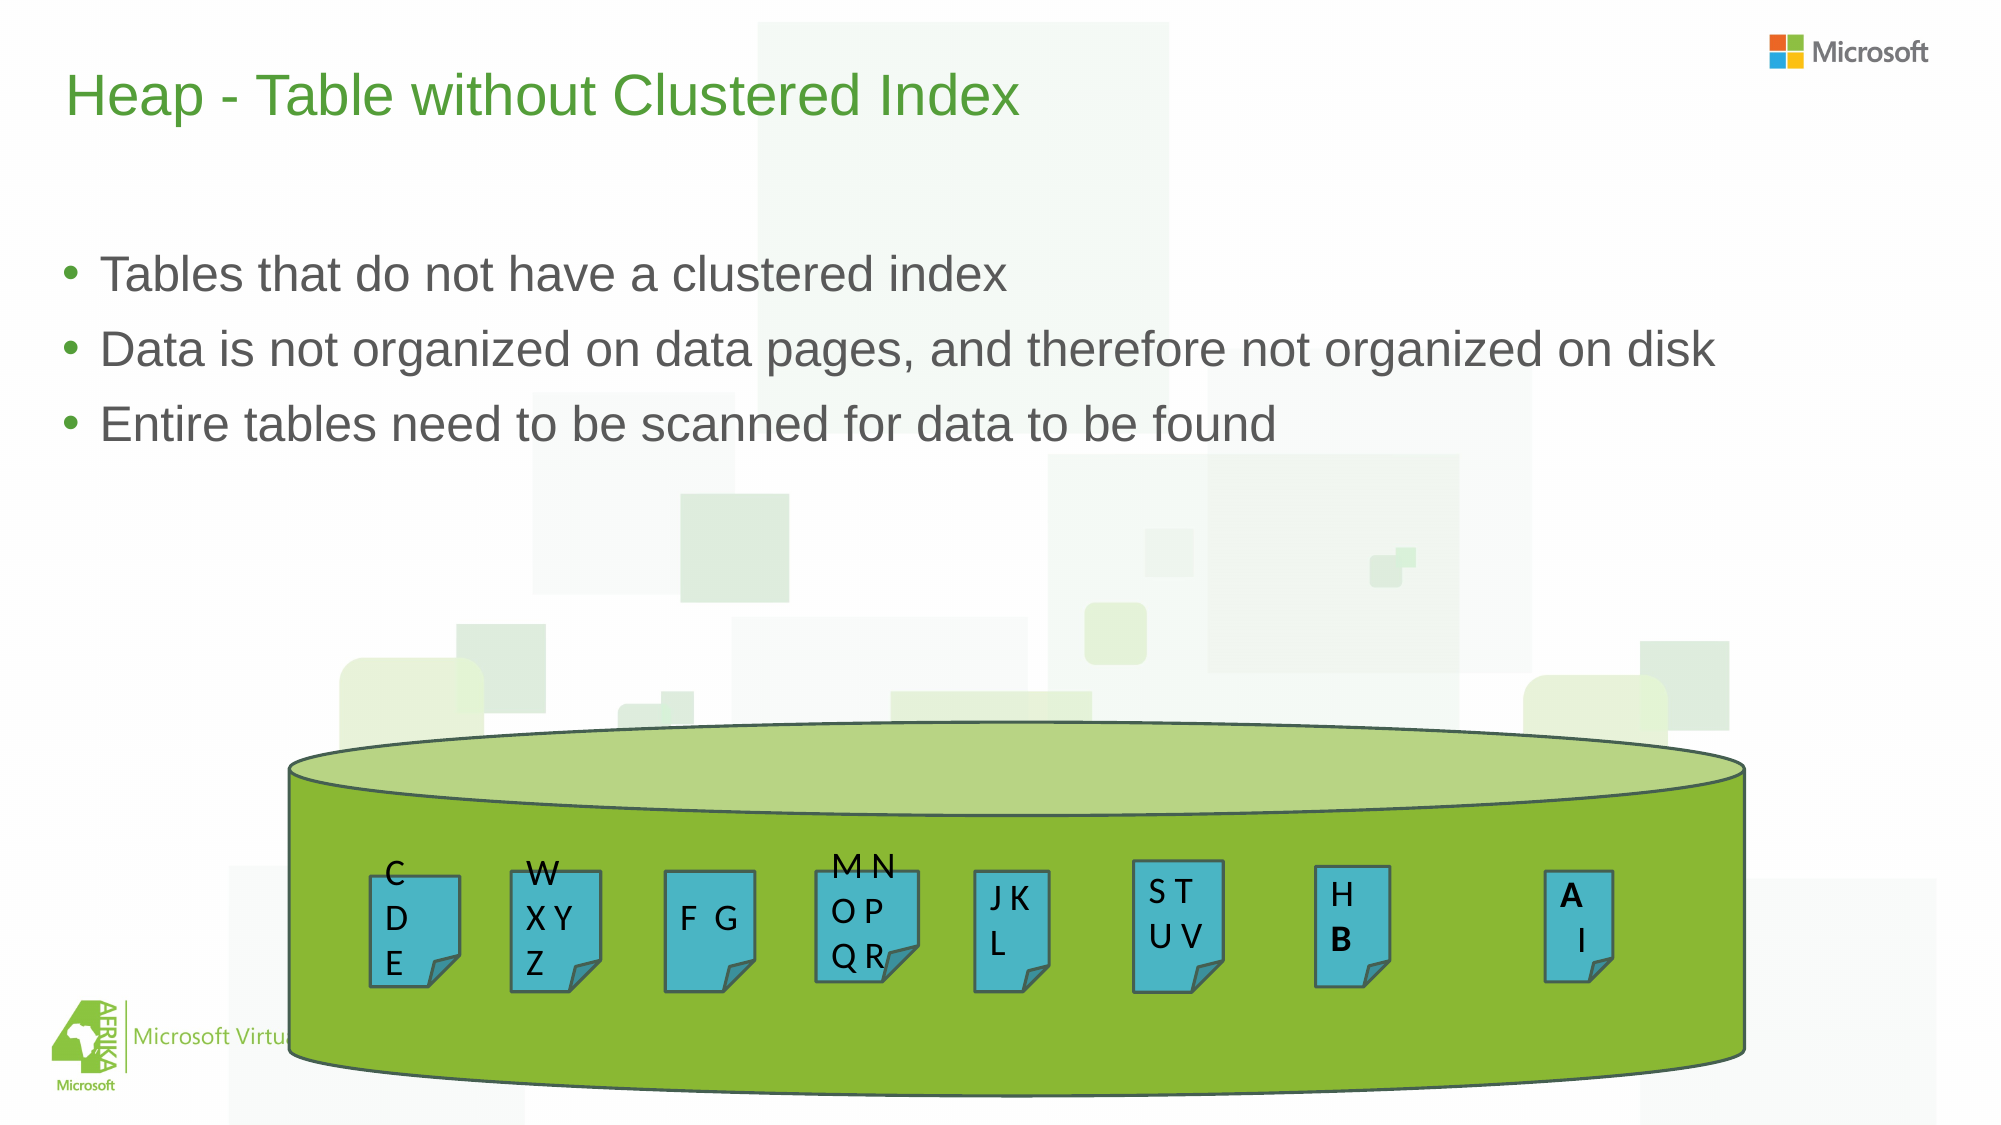

# Heap - Table without Clustered Index
Tables that do not have a clustered index
Data is not organized on data pages, and therefore not organized on disk
Entire tables need to be scanned for data to be found

S T U V
H B
W X Y Z
F  G
M N O P Q R
J K L
A    I
C
D
E